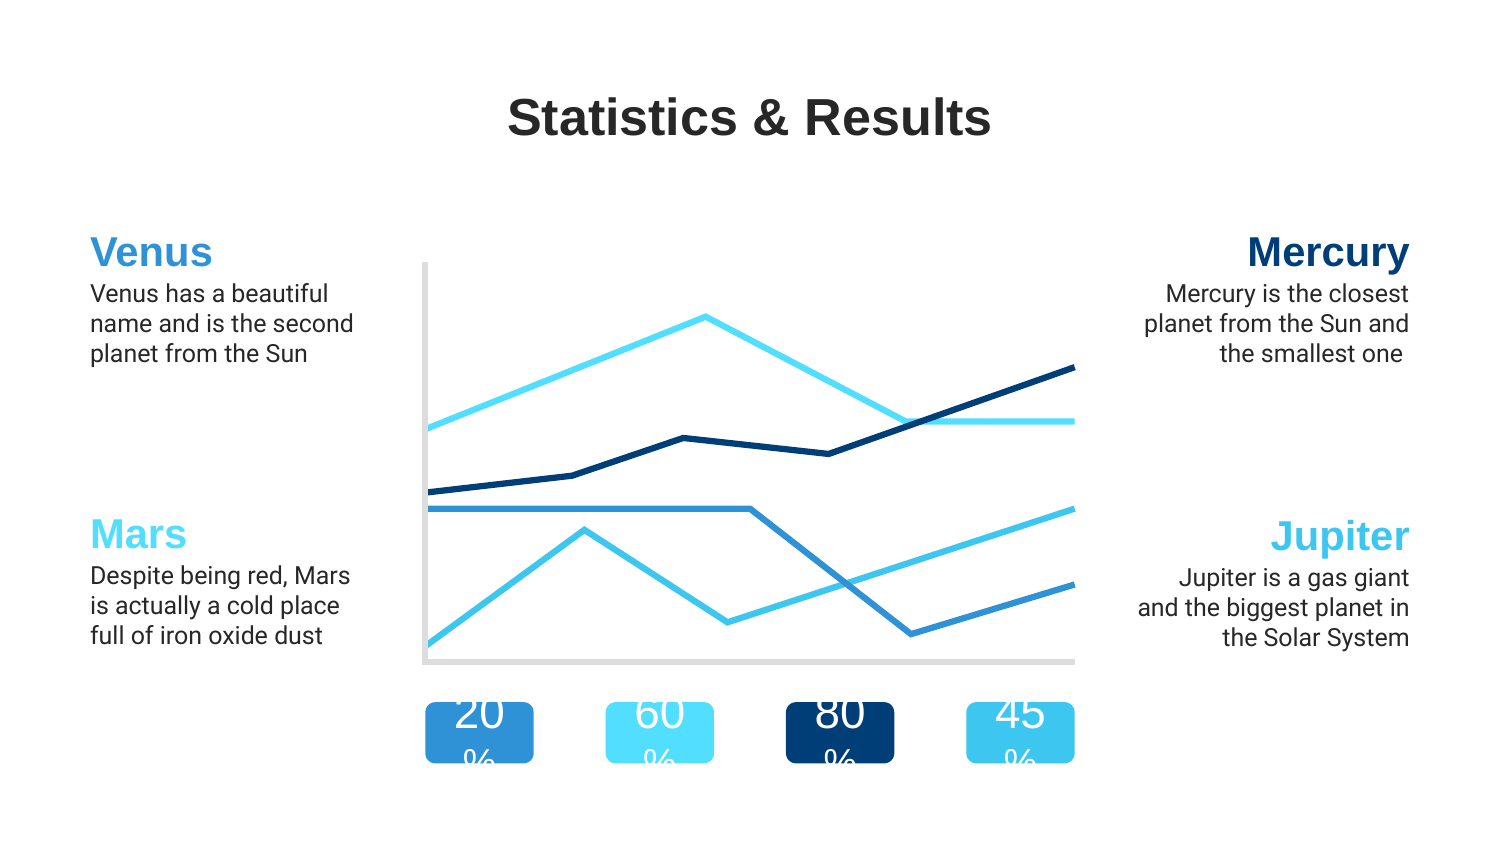

# Statistics & Results
Venus
Mercury

Mercury is the closest planet from the Sun and the smallest one

Venus has a beautiful name and is the second planet from the Sun

Mars
Jupiter

Despite being red, Mars is actually a cold place full of iron oxide dust

Jupiter is a gas giant and the biggest planet in the Solar System

20%
60%
80%
45%